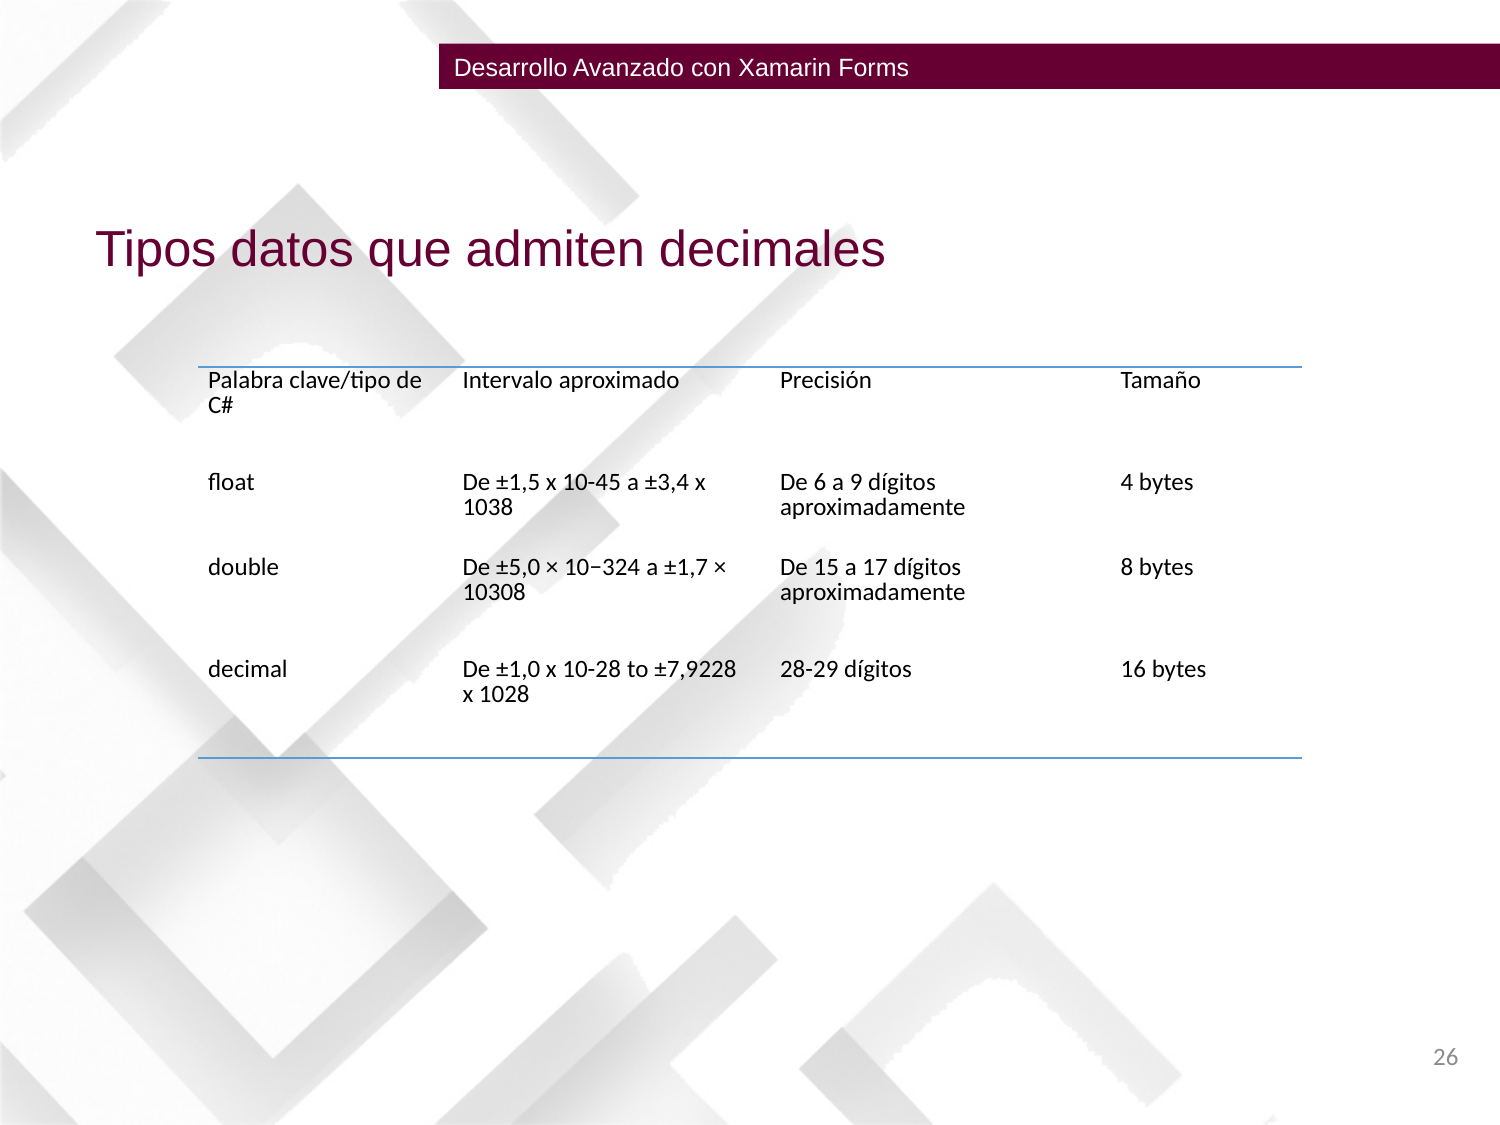

Desarrollo Avanzado con Xamarin Forms
# Tipos datos que admiten decimales
| Palabra clave/tipo de C# | Intervalo aproximado | Precisión | Tamaño |
| --- | --- | --- | --- |
| float | De ±1,5 x 10-45 a ±3,4 x 1038 | De 6 a 9 dígitos aproximadamente | 4 bytes |
| double | De ±5,0 × 10−324 a ±1,7 × 10308 | De 15 a 17 dígitos aproximadamente | 8 bytes |
| decimal | De ±1,0 x 10-28 to ±7,9228 x 1028 | 28-29 dígitos | 16 bytes |
26